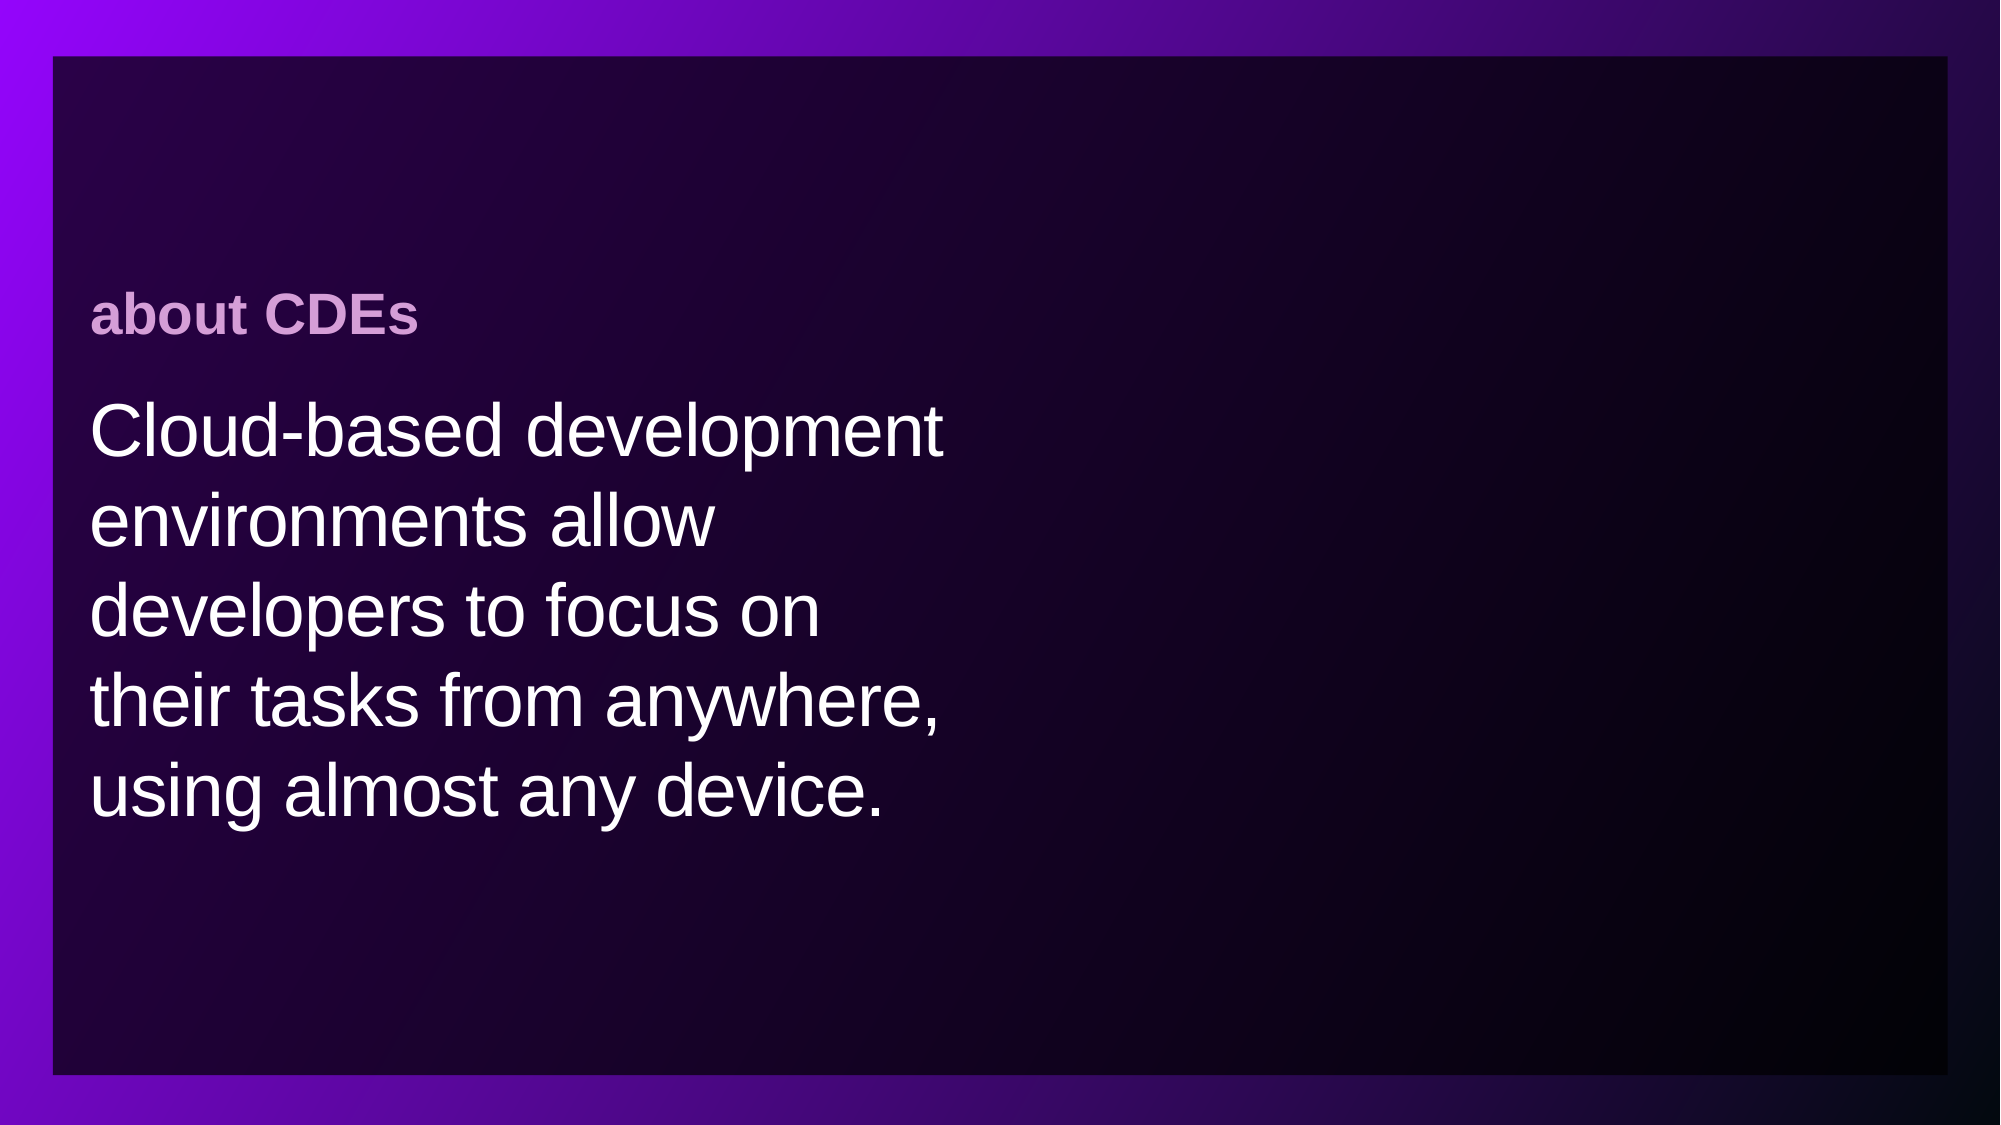

about CDEs
Cloud-based development environments allow developers to focus on their tasks from anywhere, using almost any device.